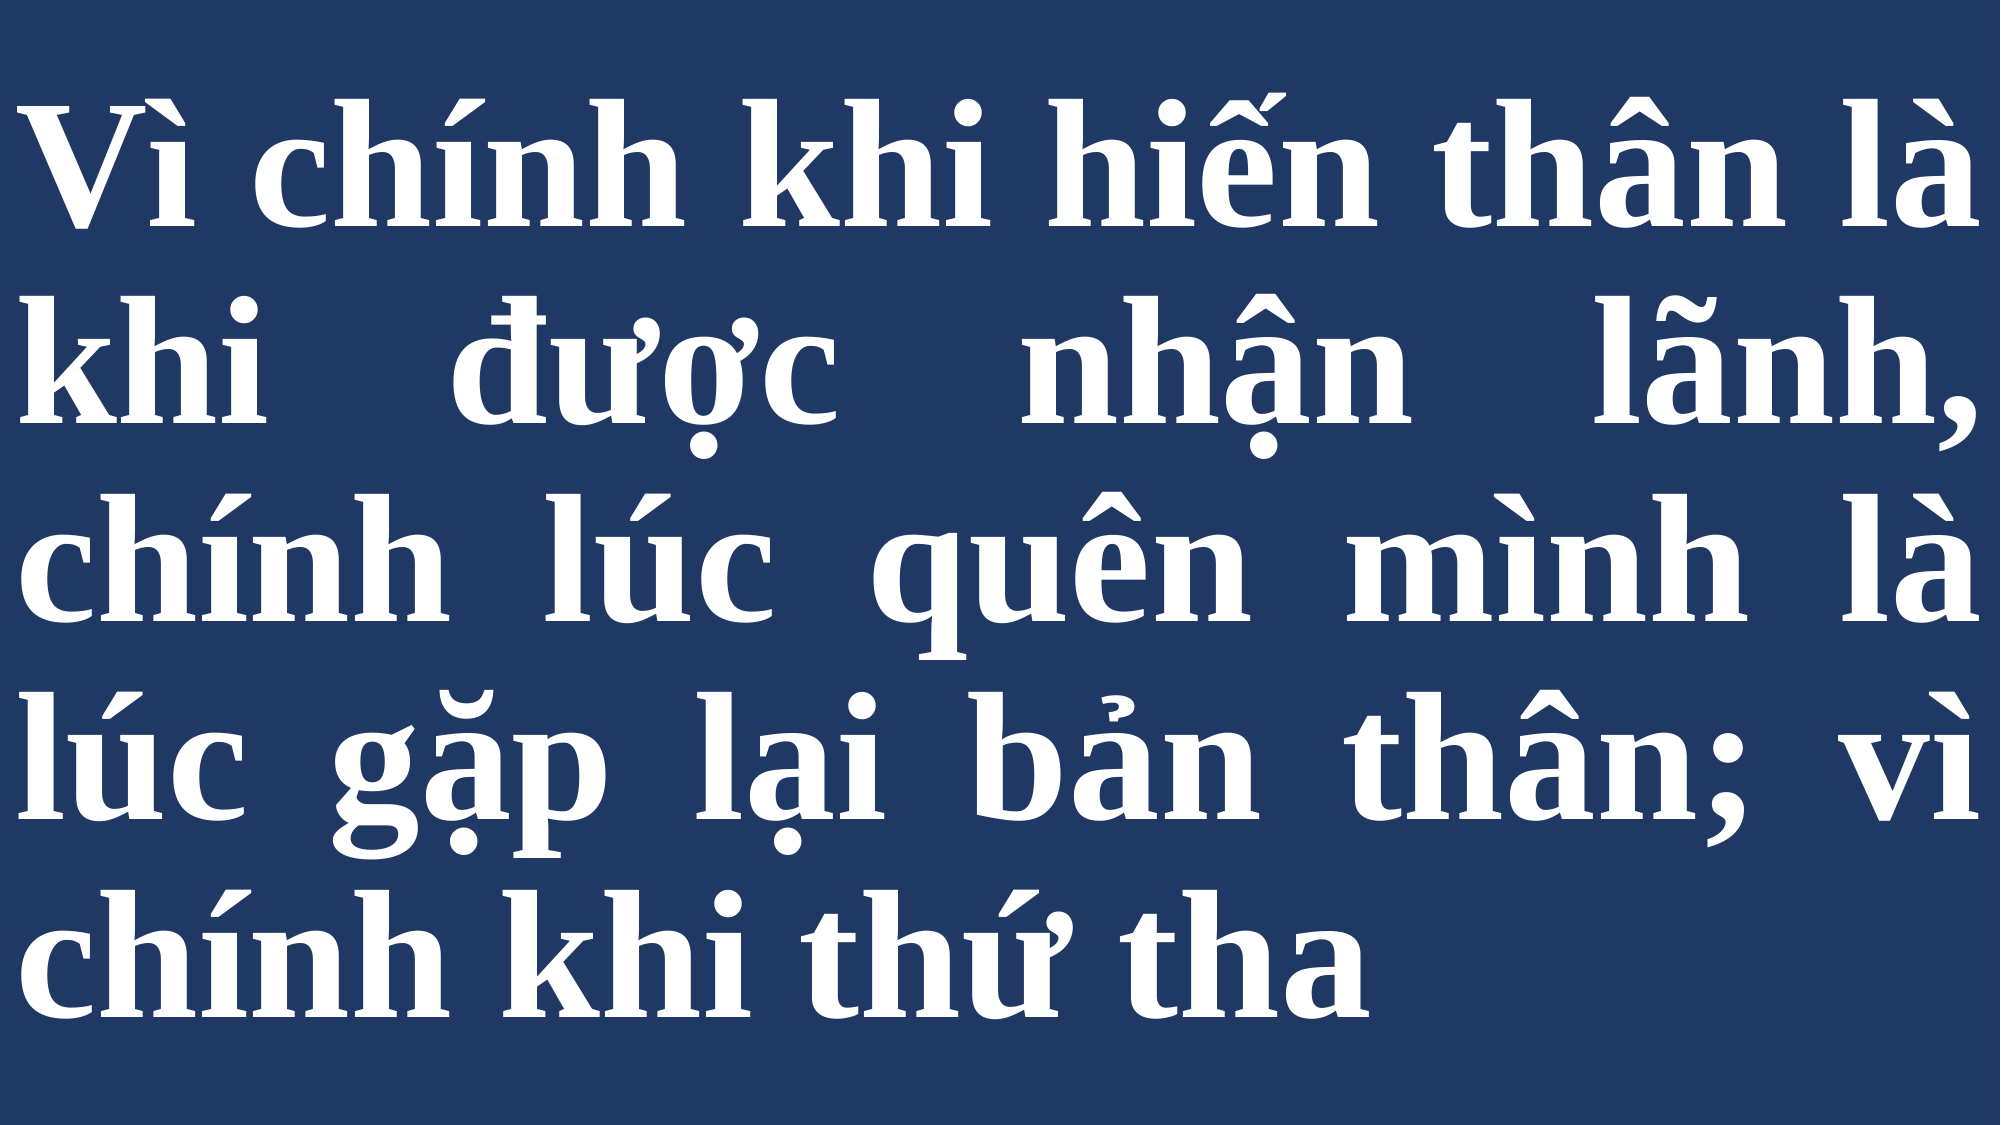

# Vì chính khi hiến thân là khi được nhận lãnh, chính lúc quên mình là lúc gặp lại bản thân; vì chính khi thứ tha